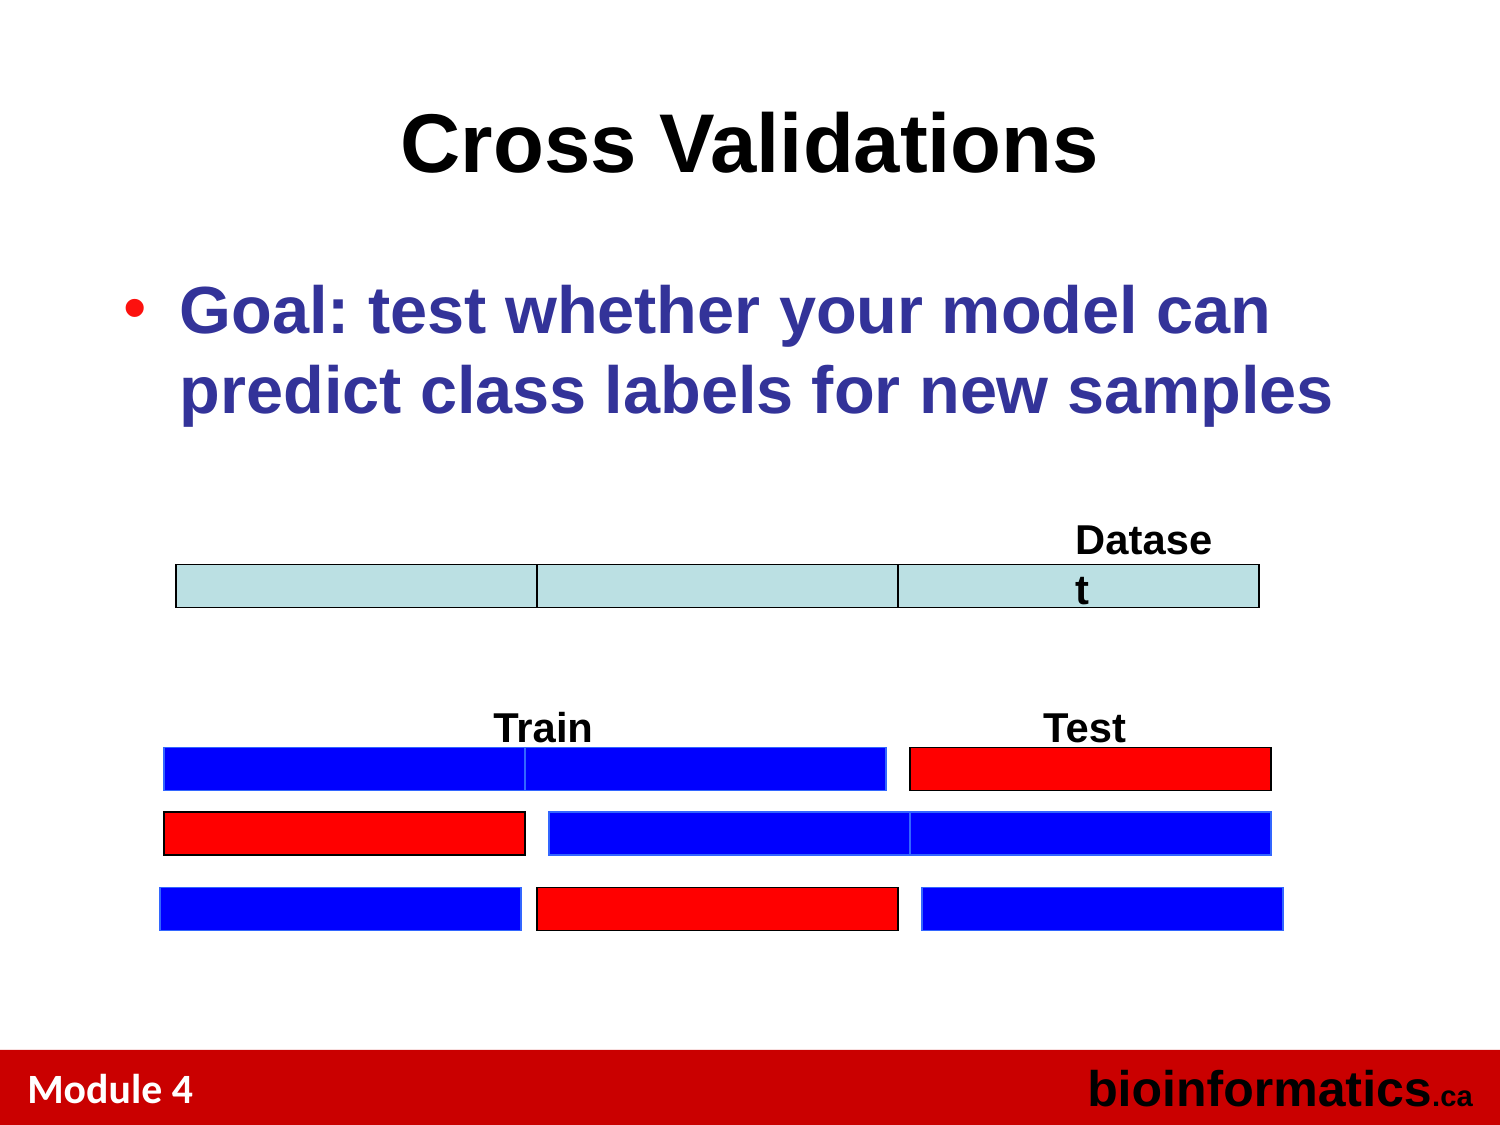

# Cross Validations
Goal: test whether your model can predict class labels for new samples

Dataset

Train
Test